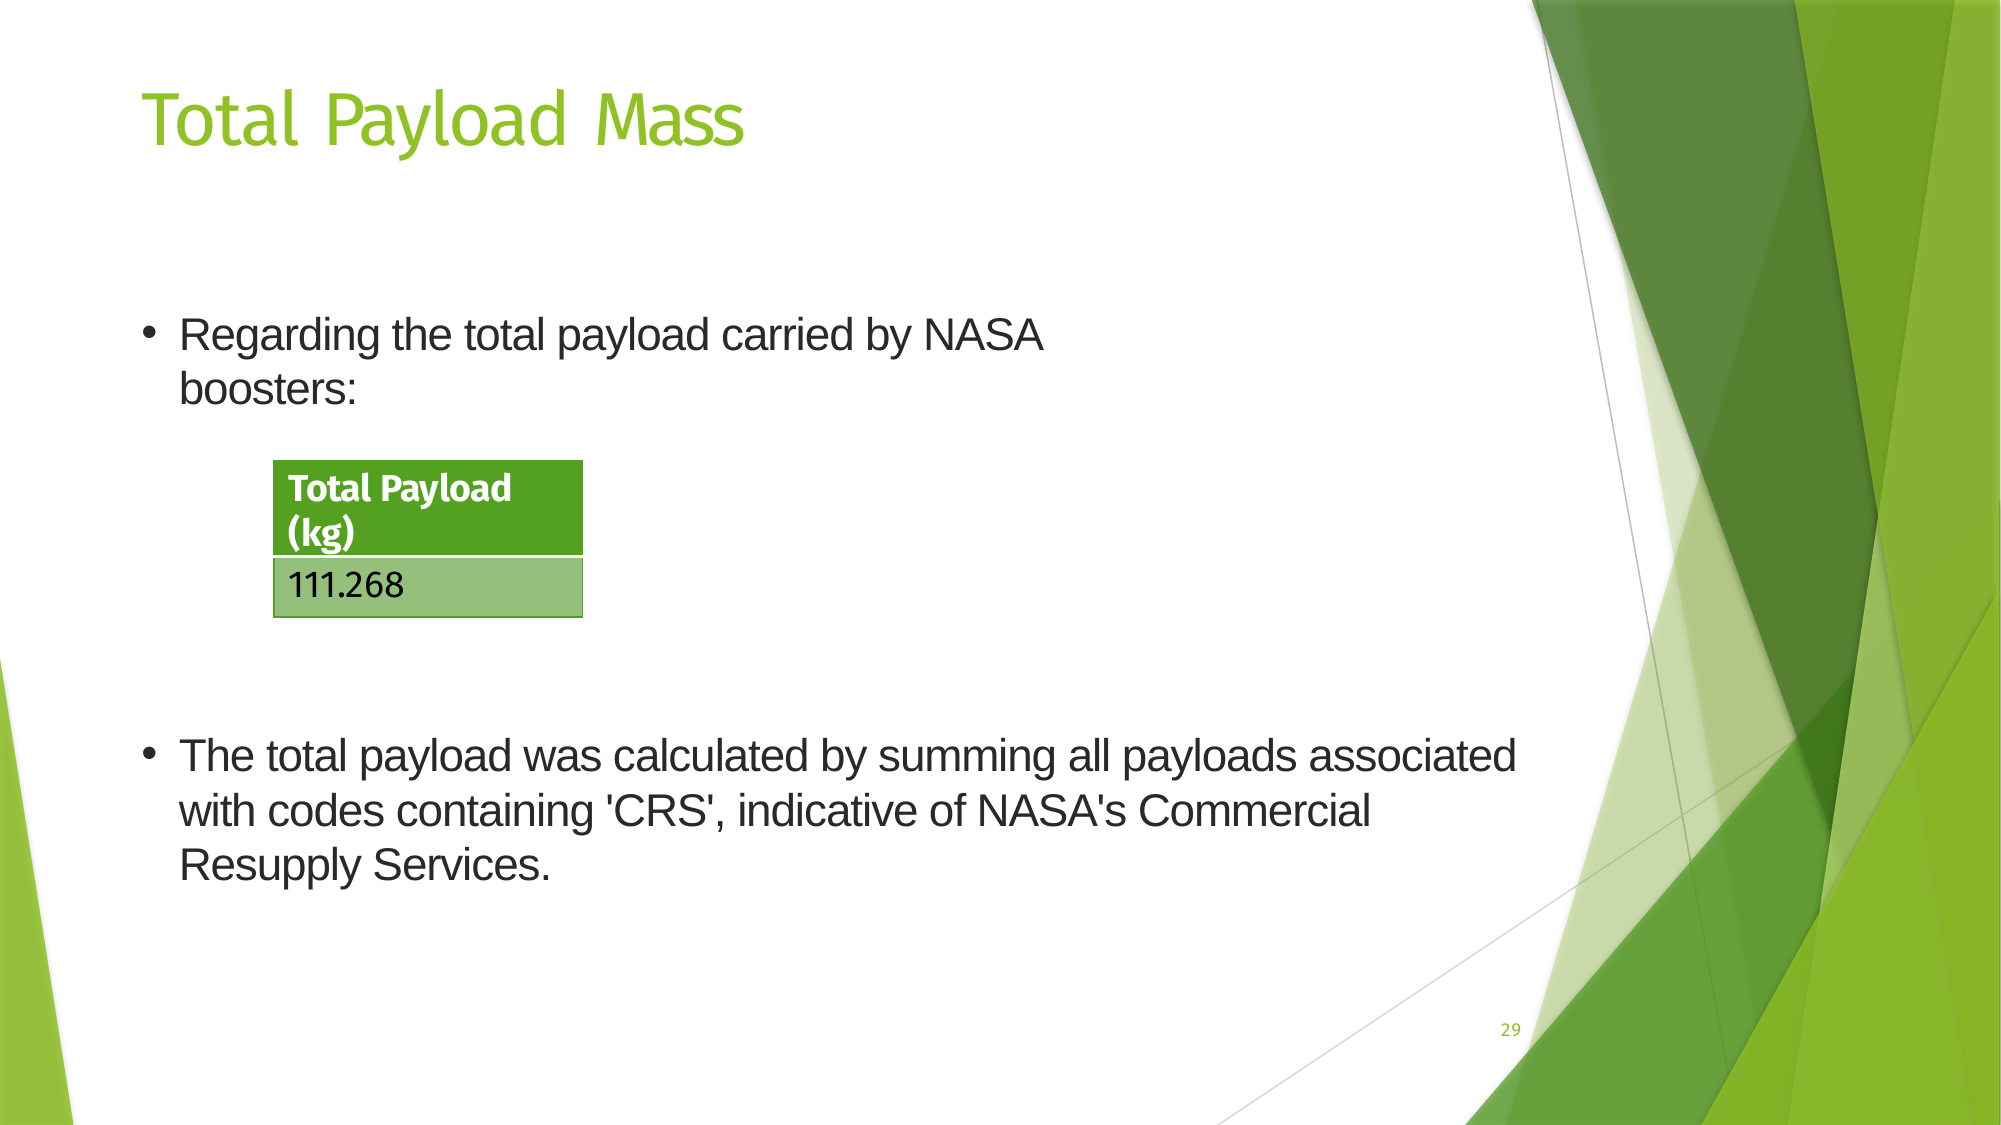

# Total Payload Mass
Regarding the total payload carried by NASA boosters:
| Total Payload (kg) |
| --- |
| 111.268 |
The total payload was calculated by summing all payloads associated with codes containing 'CRS', indicative of NASA's Commercial Resupply Services.
29